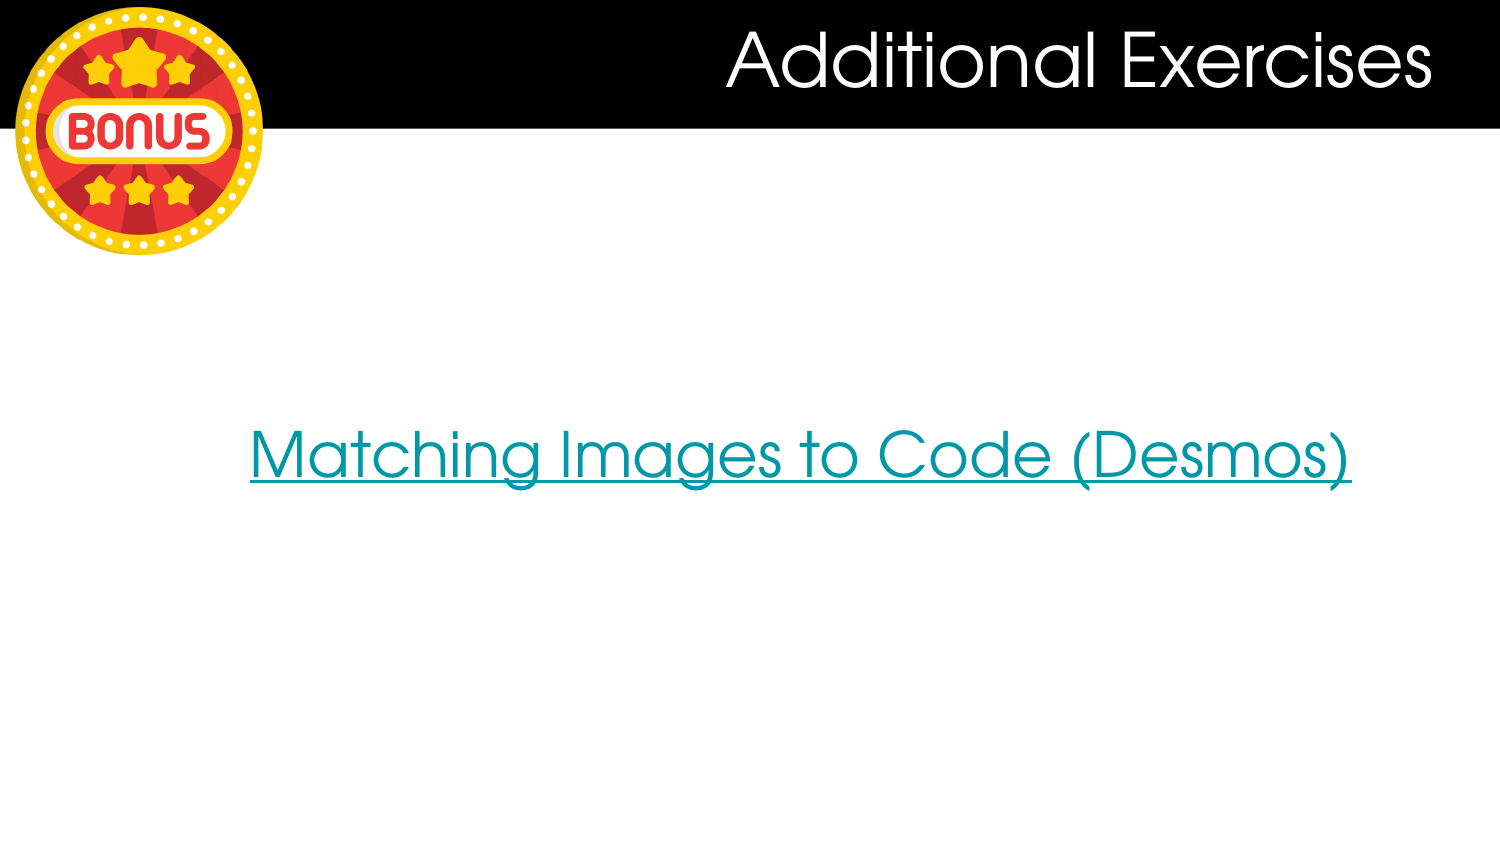

# Additional Exercises
Matching Images to Code (Desmos)